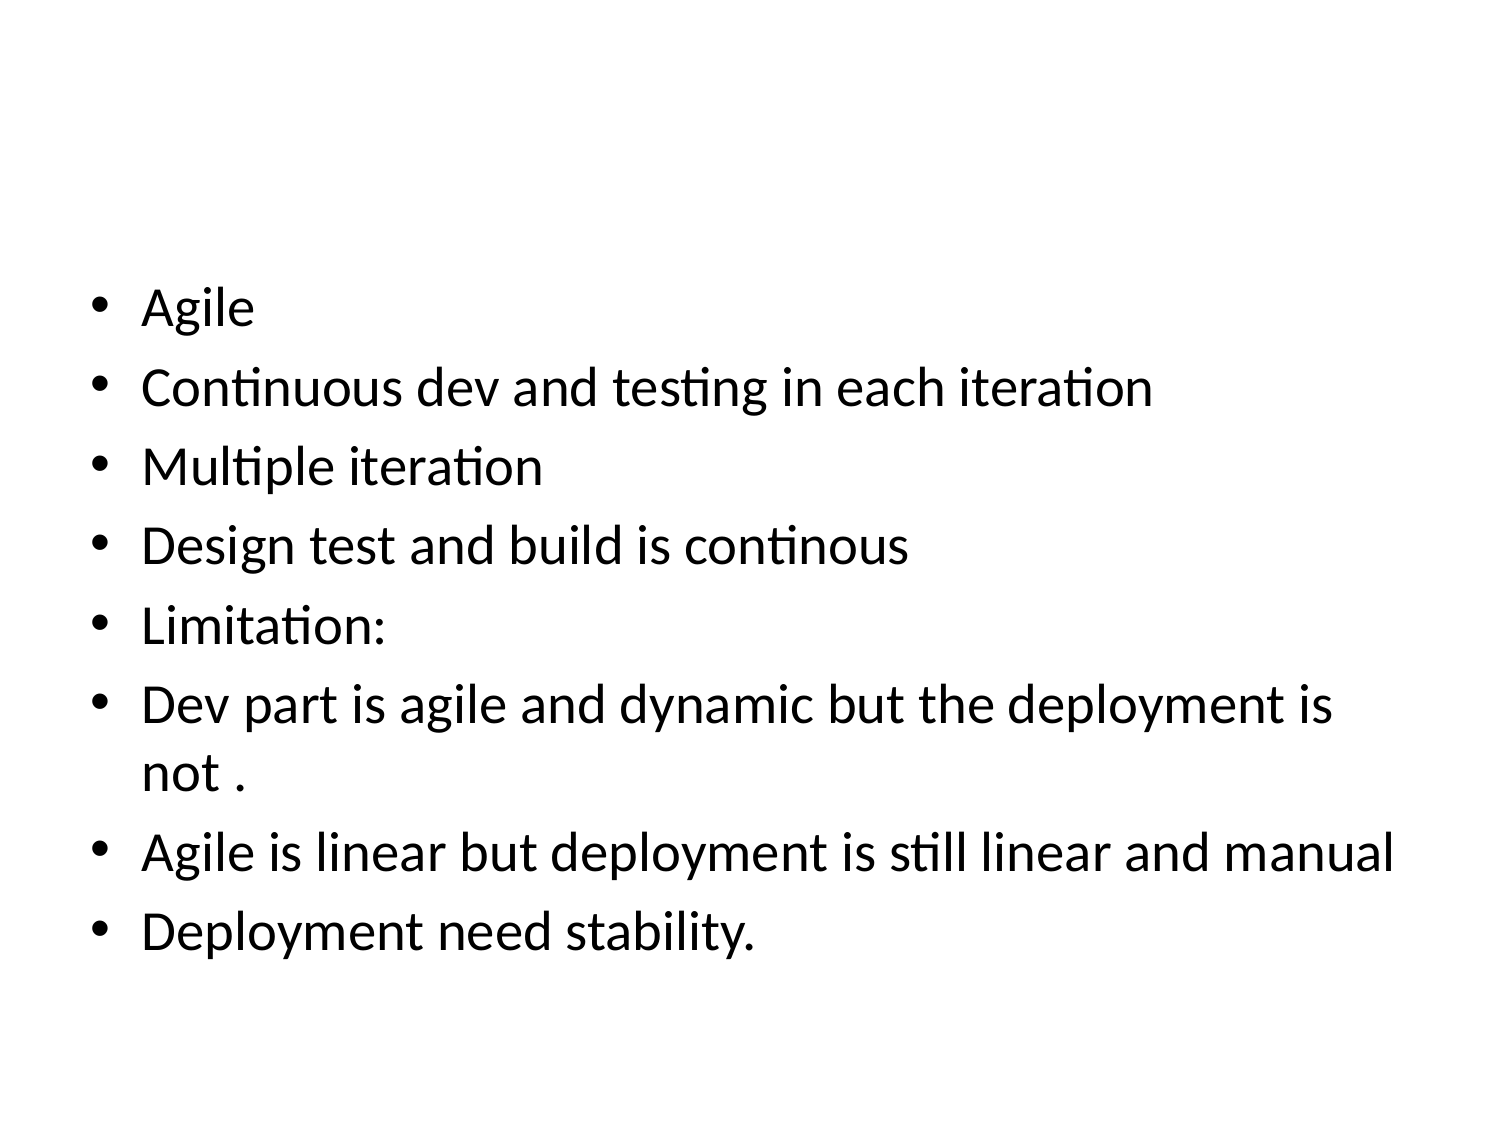

#
Agile
Continuous dev and testing in each iteration
Multiple iteration
Design test and build is continous
Limitation:
Dev part is agile and dynamic but the deployment is not .
Agile is linear but deployment is still linear and manual
Deployment need stability.